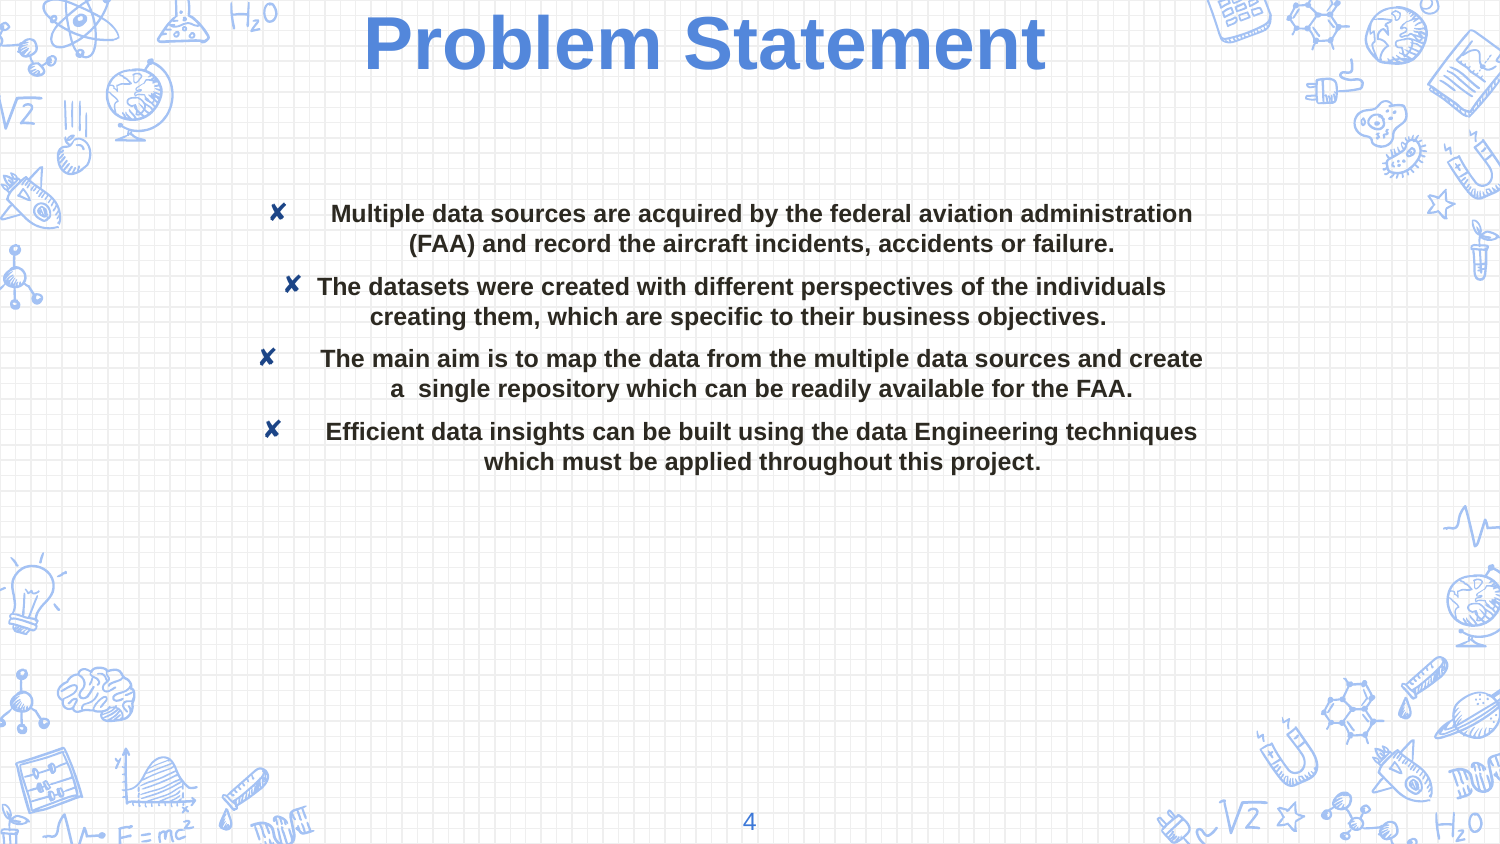

Problem Statement

Multiple data sources are acquired by the federal aviation administration (FAA) and record the aircraft incidents, accidents or failure.
 The datasets were created with different perspectives of the individuals creating them, which are specific to their business objectives.
The main aim is to map the data from the multiple data sources and create a  single repository which can be readily available for the FAA.
Efficient data insights can be built using the data Engineering techniques which must be applied throughout this project.

4